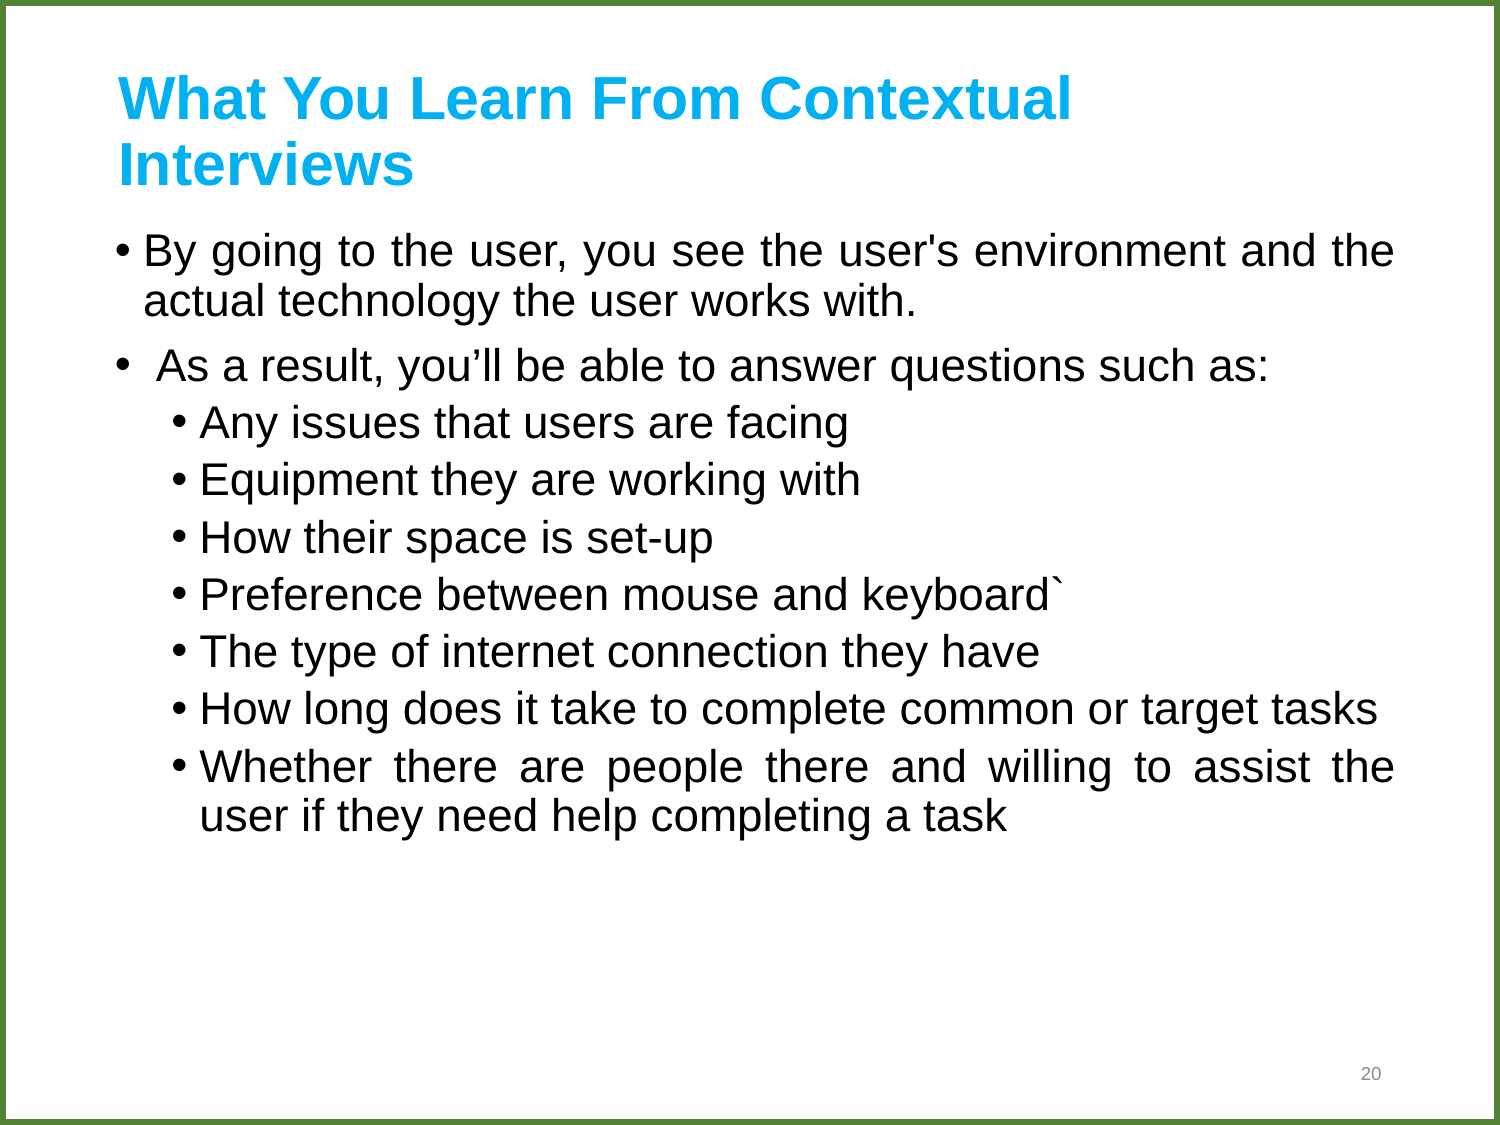

# What You Learn From Contextual Interviews
By going to the user, you see the user's environment and the actual technology the user works with.
 As a result, you’ll be able to answer questions such as:
Any issues that users are facing
Equipment they are working with
How their space is set-up
Preference between mouse and keyboard`
The type of internet connection they have
How long does it take to complete common or target tasks
Whether there are people there and willing to assist the user if they need help completing a task
20